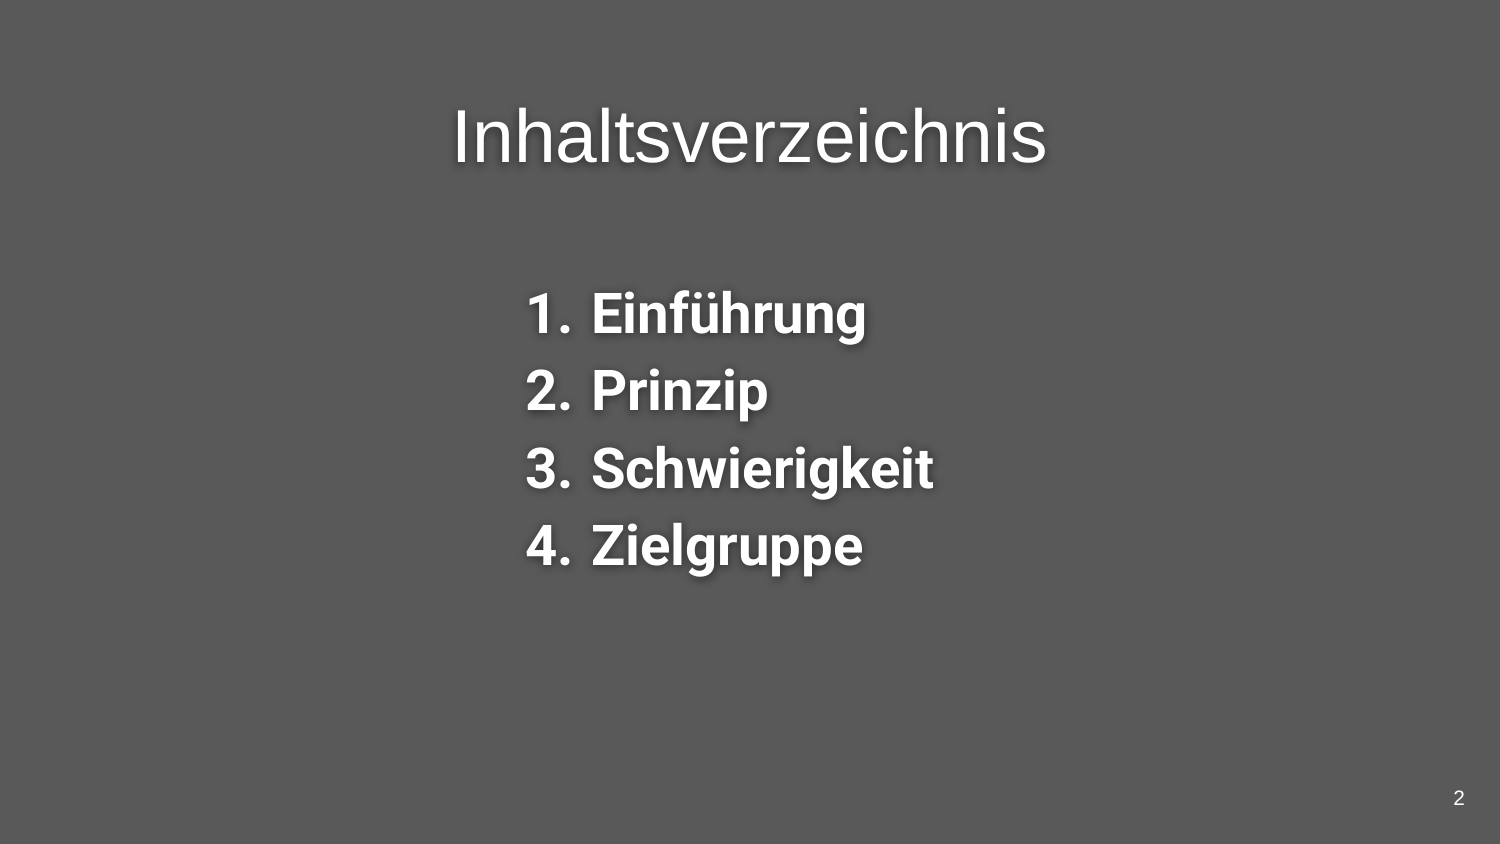

# Inhaltsverzeichnis
Einführung
Prinzip
Schwierigkeit
Zielgruppe
2